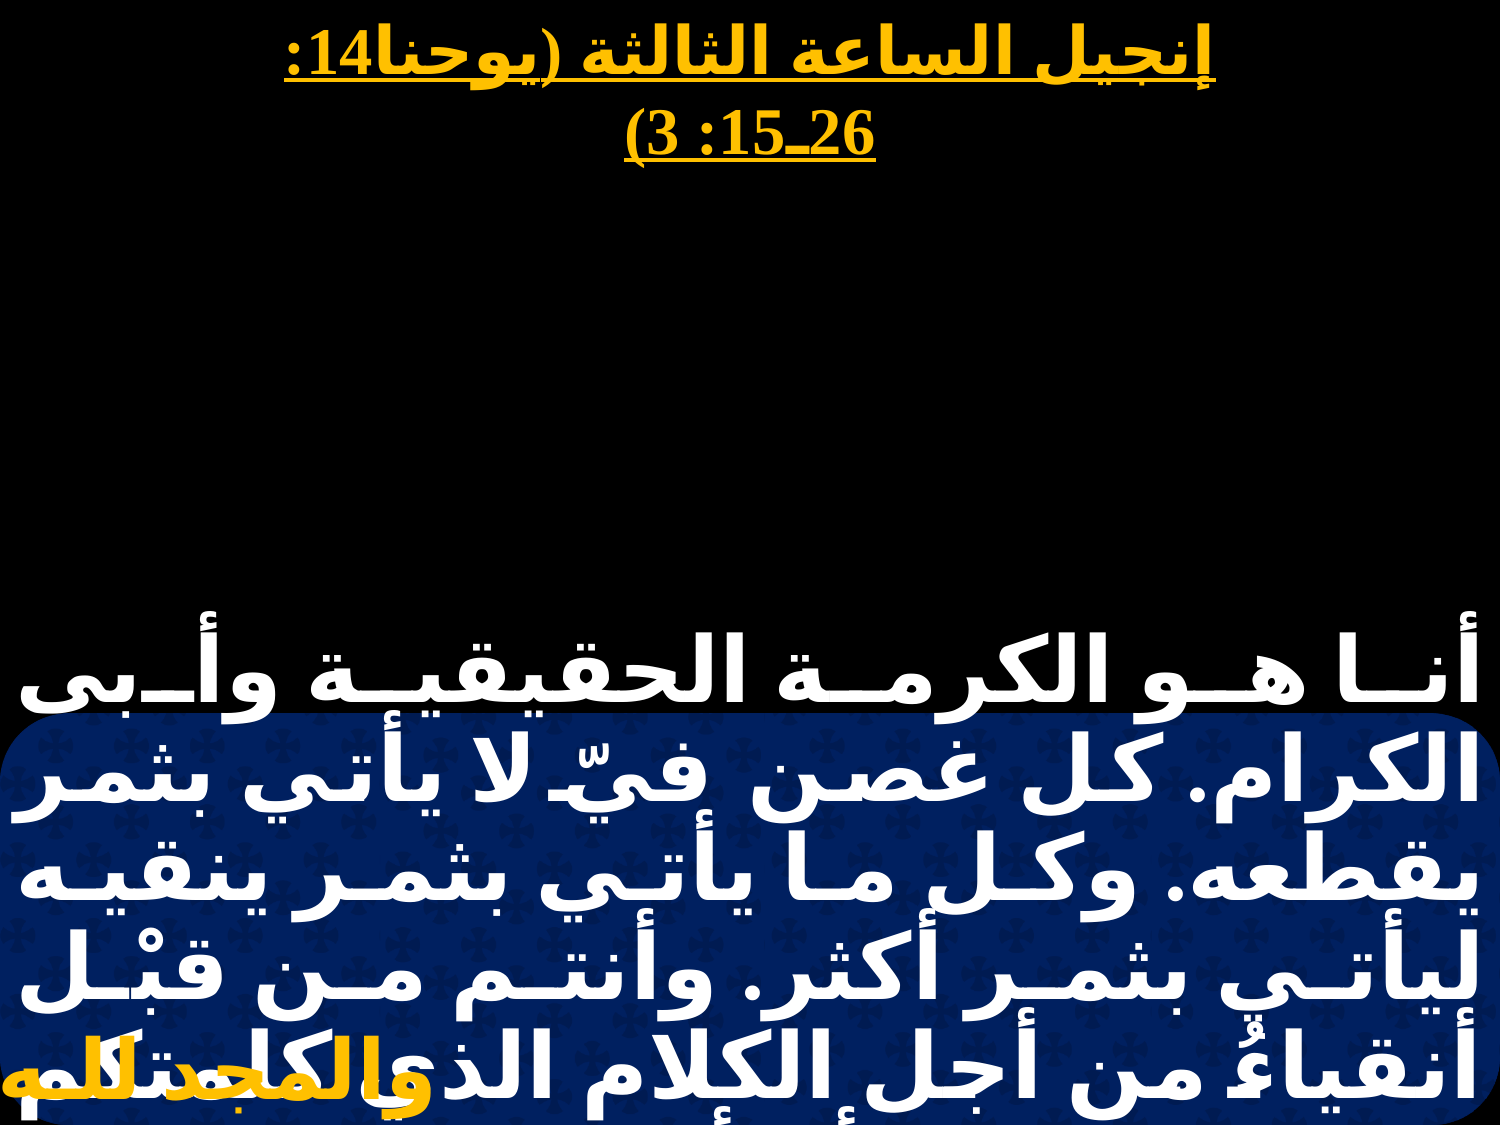

أنا هو الكرمة الحقيقية وأبى الكرام. كل غصن فيّ لا يأتي بثمر يقطعه. وكل ما يأتي بثمر ينقيه ليأتي بثمر أكثر. وأنتم من قبْل أنقياءُ من أجل الكلام الذي كلمتكم به. اثبتوا في وأنا أيضا فيكم.
والمجد للـه دائما